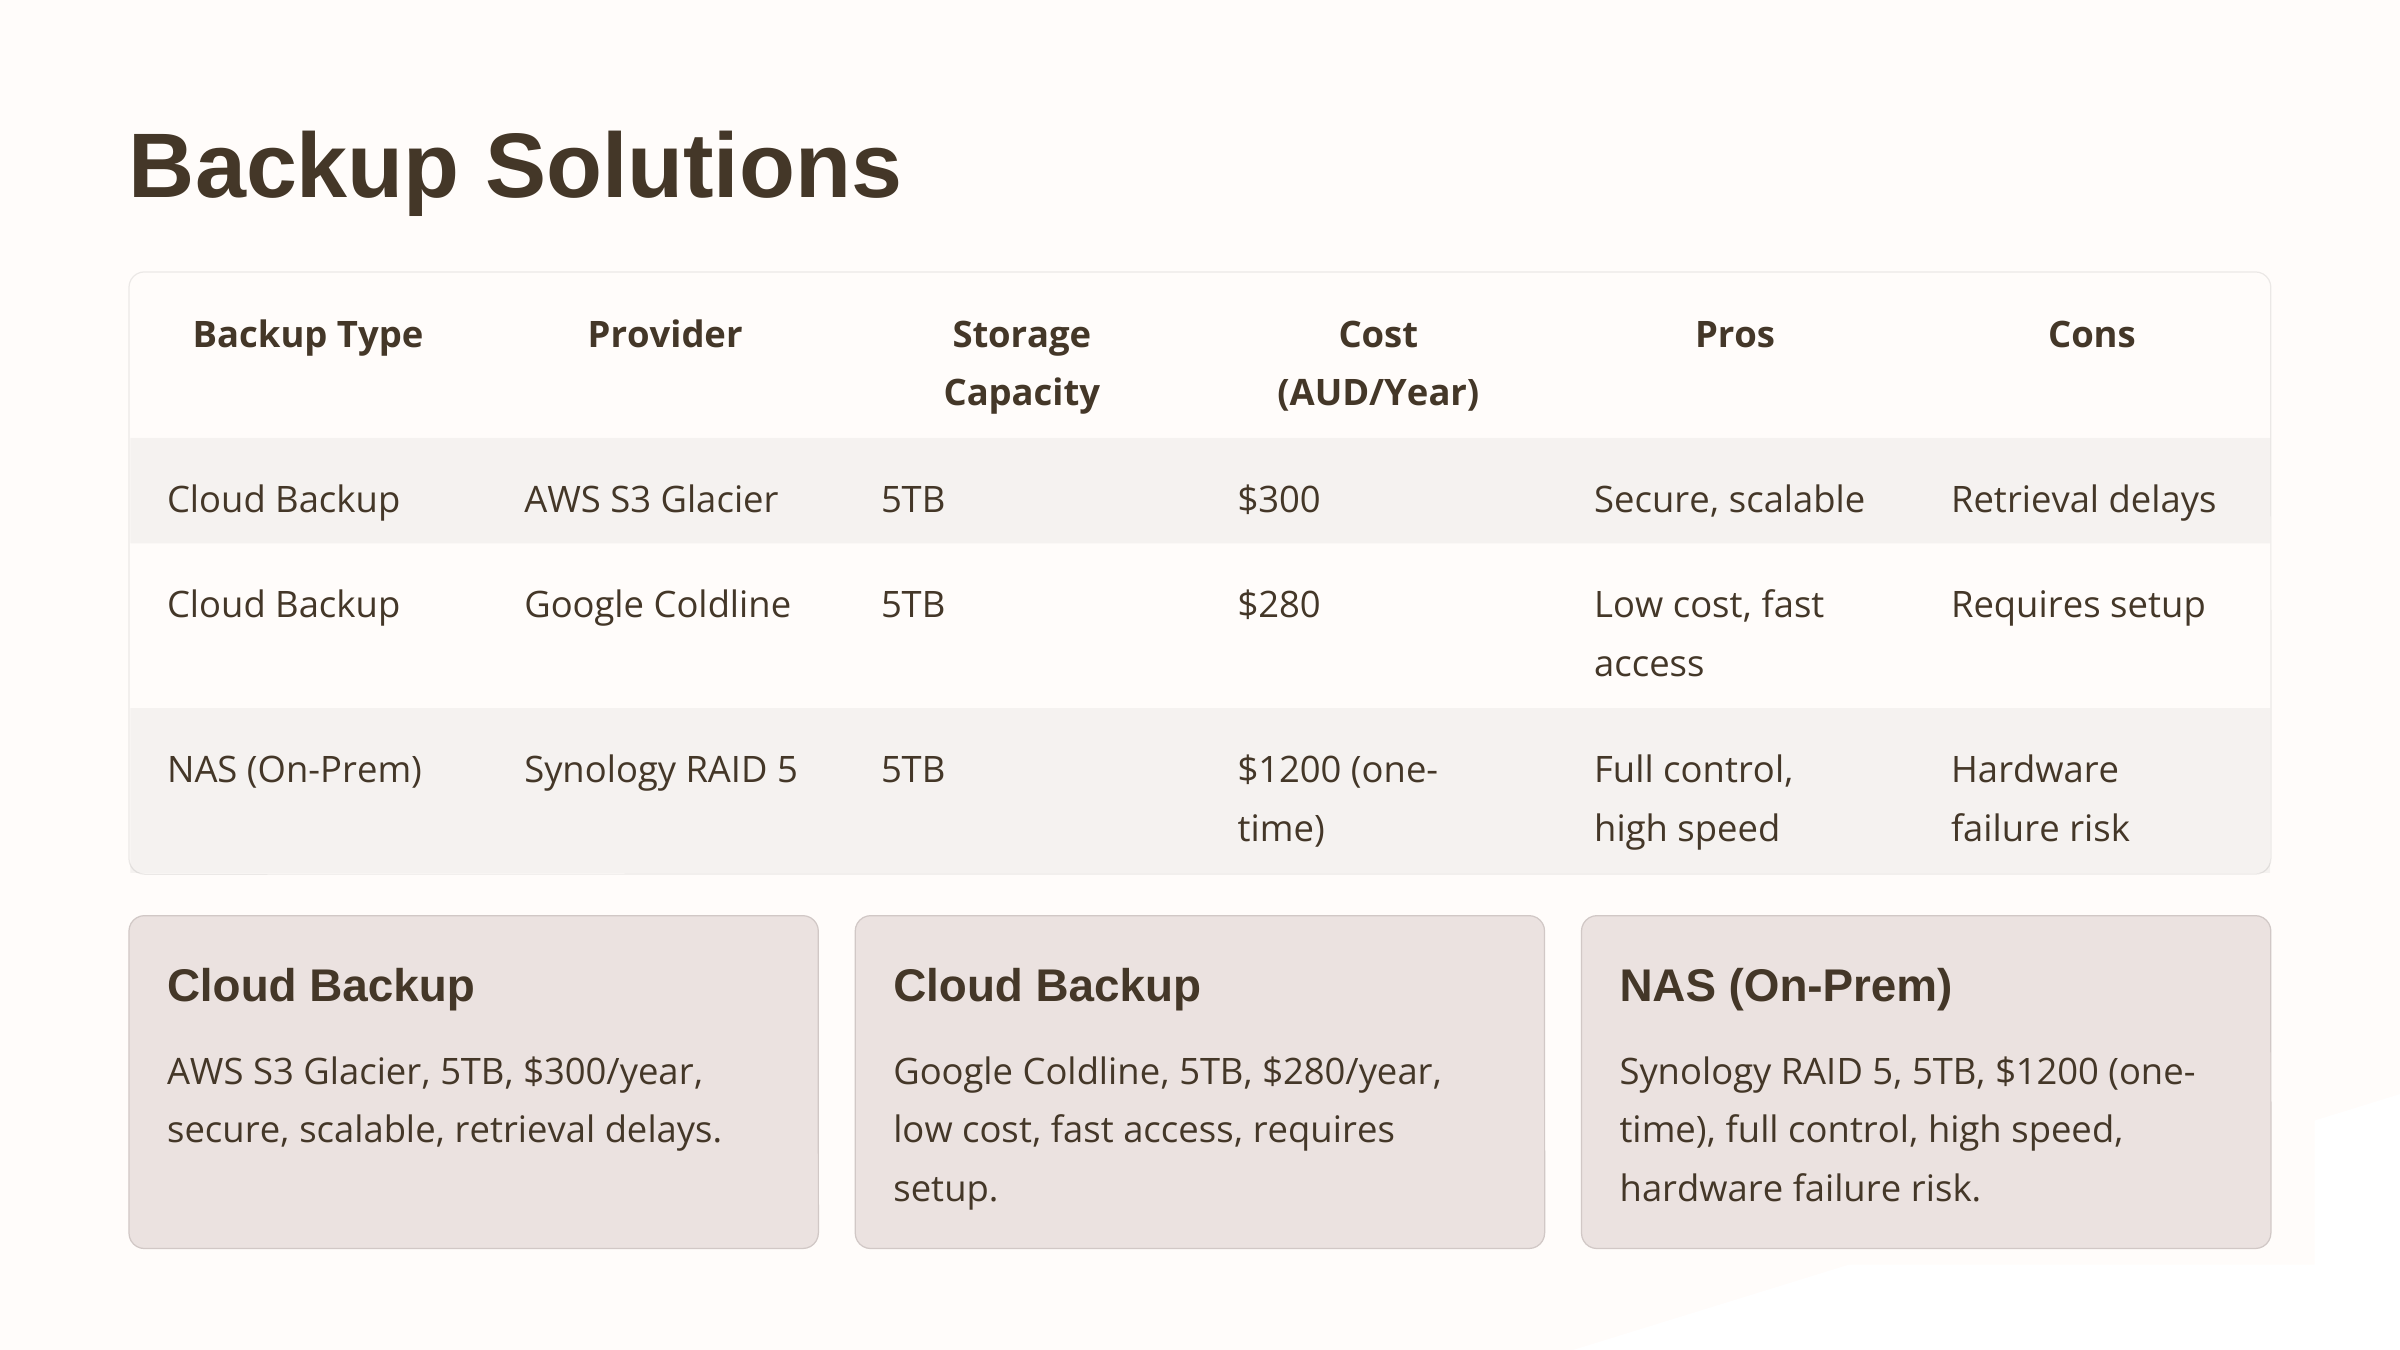

Backup Solutions

Backup Type
Provider
Storage Capacity
Cost (AUD/Year)
Pros
Cons

Cloud Backup
AWS S3 Glacier
5TB
$300
Secure, scalable
Retrieval delays

Cloud Backup
Google Coldline
5TB
$280
Low cost, fast access
Requires setup

NAS (On-Prem)
Synology RAID 5
5TB
$1200 (one-time)
Full control, high speed
Hardware failure risk

Cloud Backup
Cloud Backup
NAS (On-Prem)
AWS S3 Glacier, 5TB, $300/year, secure, scalable, retrieval delays.
Google Coldline, 5TB, $280/year, low cost, fast access, requires setup.
Synology RAID 5, 5TB, $1200 (one-time), full control, high speed, hardware failure risk.